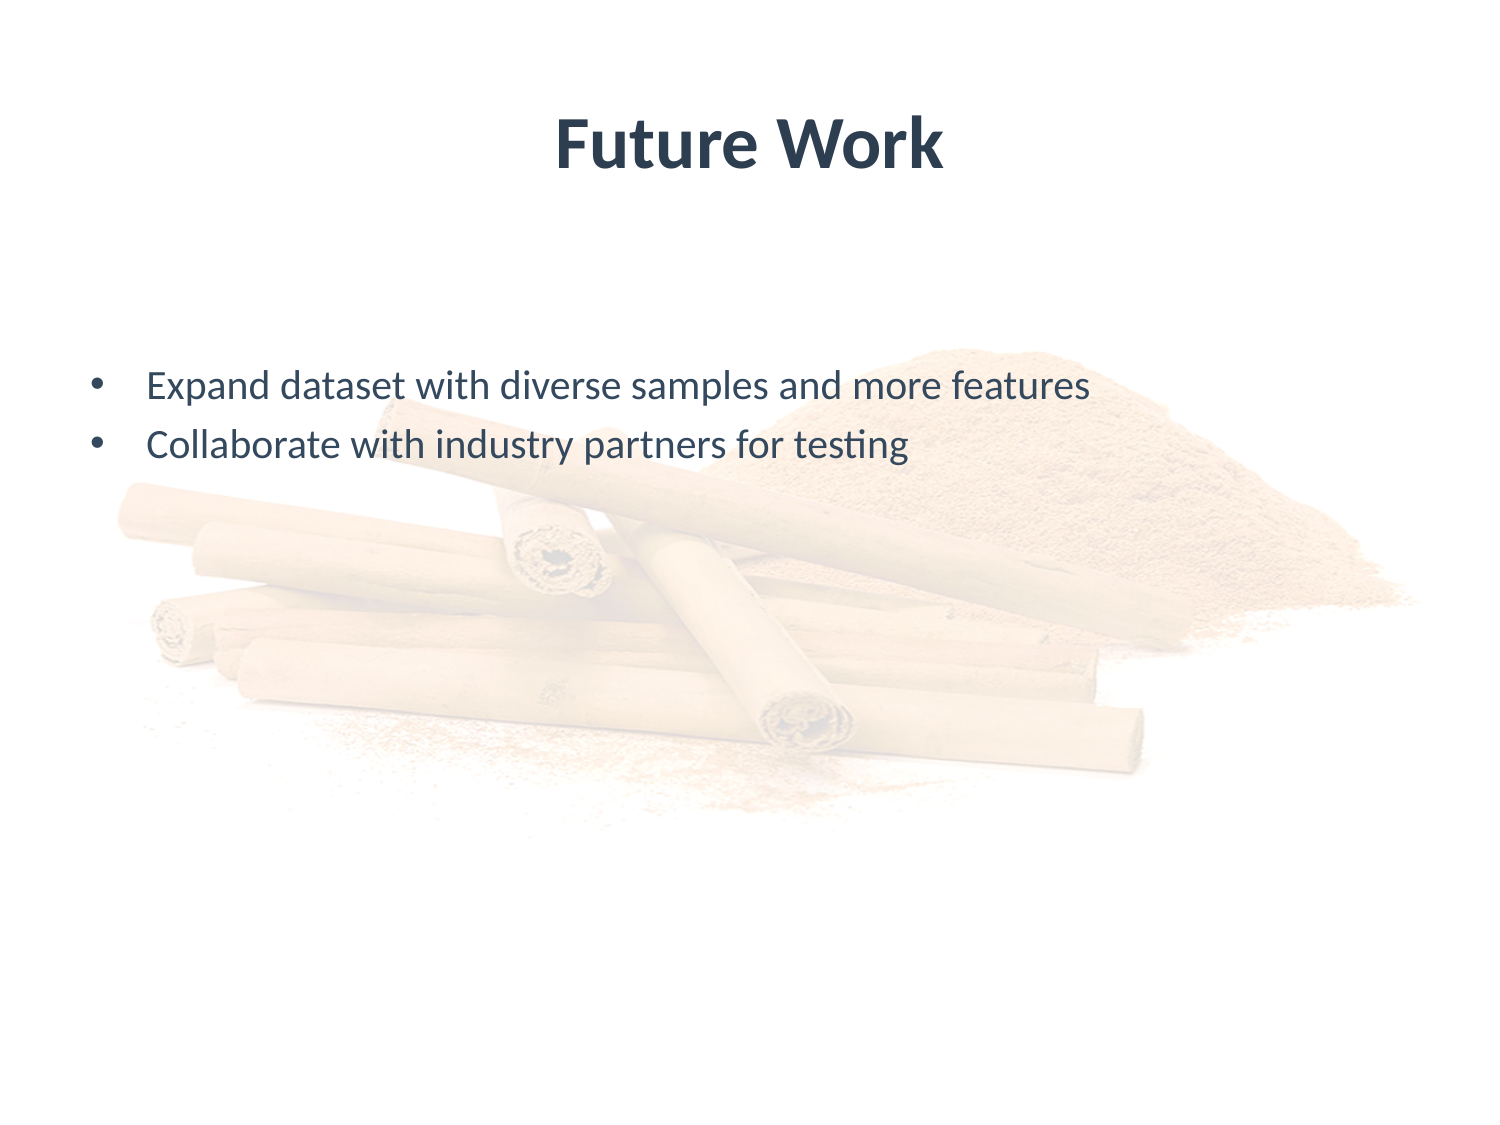

# Future Work

Expand dataset with diverse samples and more features
Collaborate with industry partners for testing